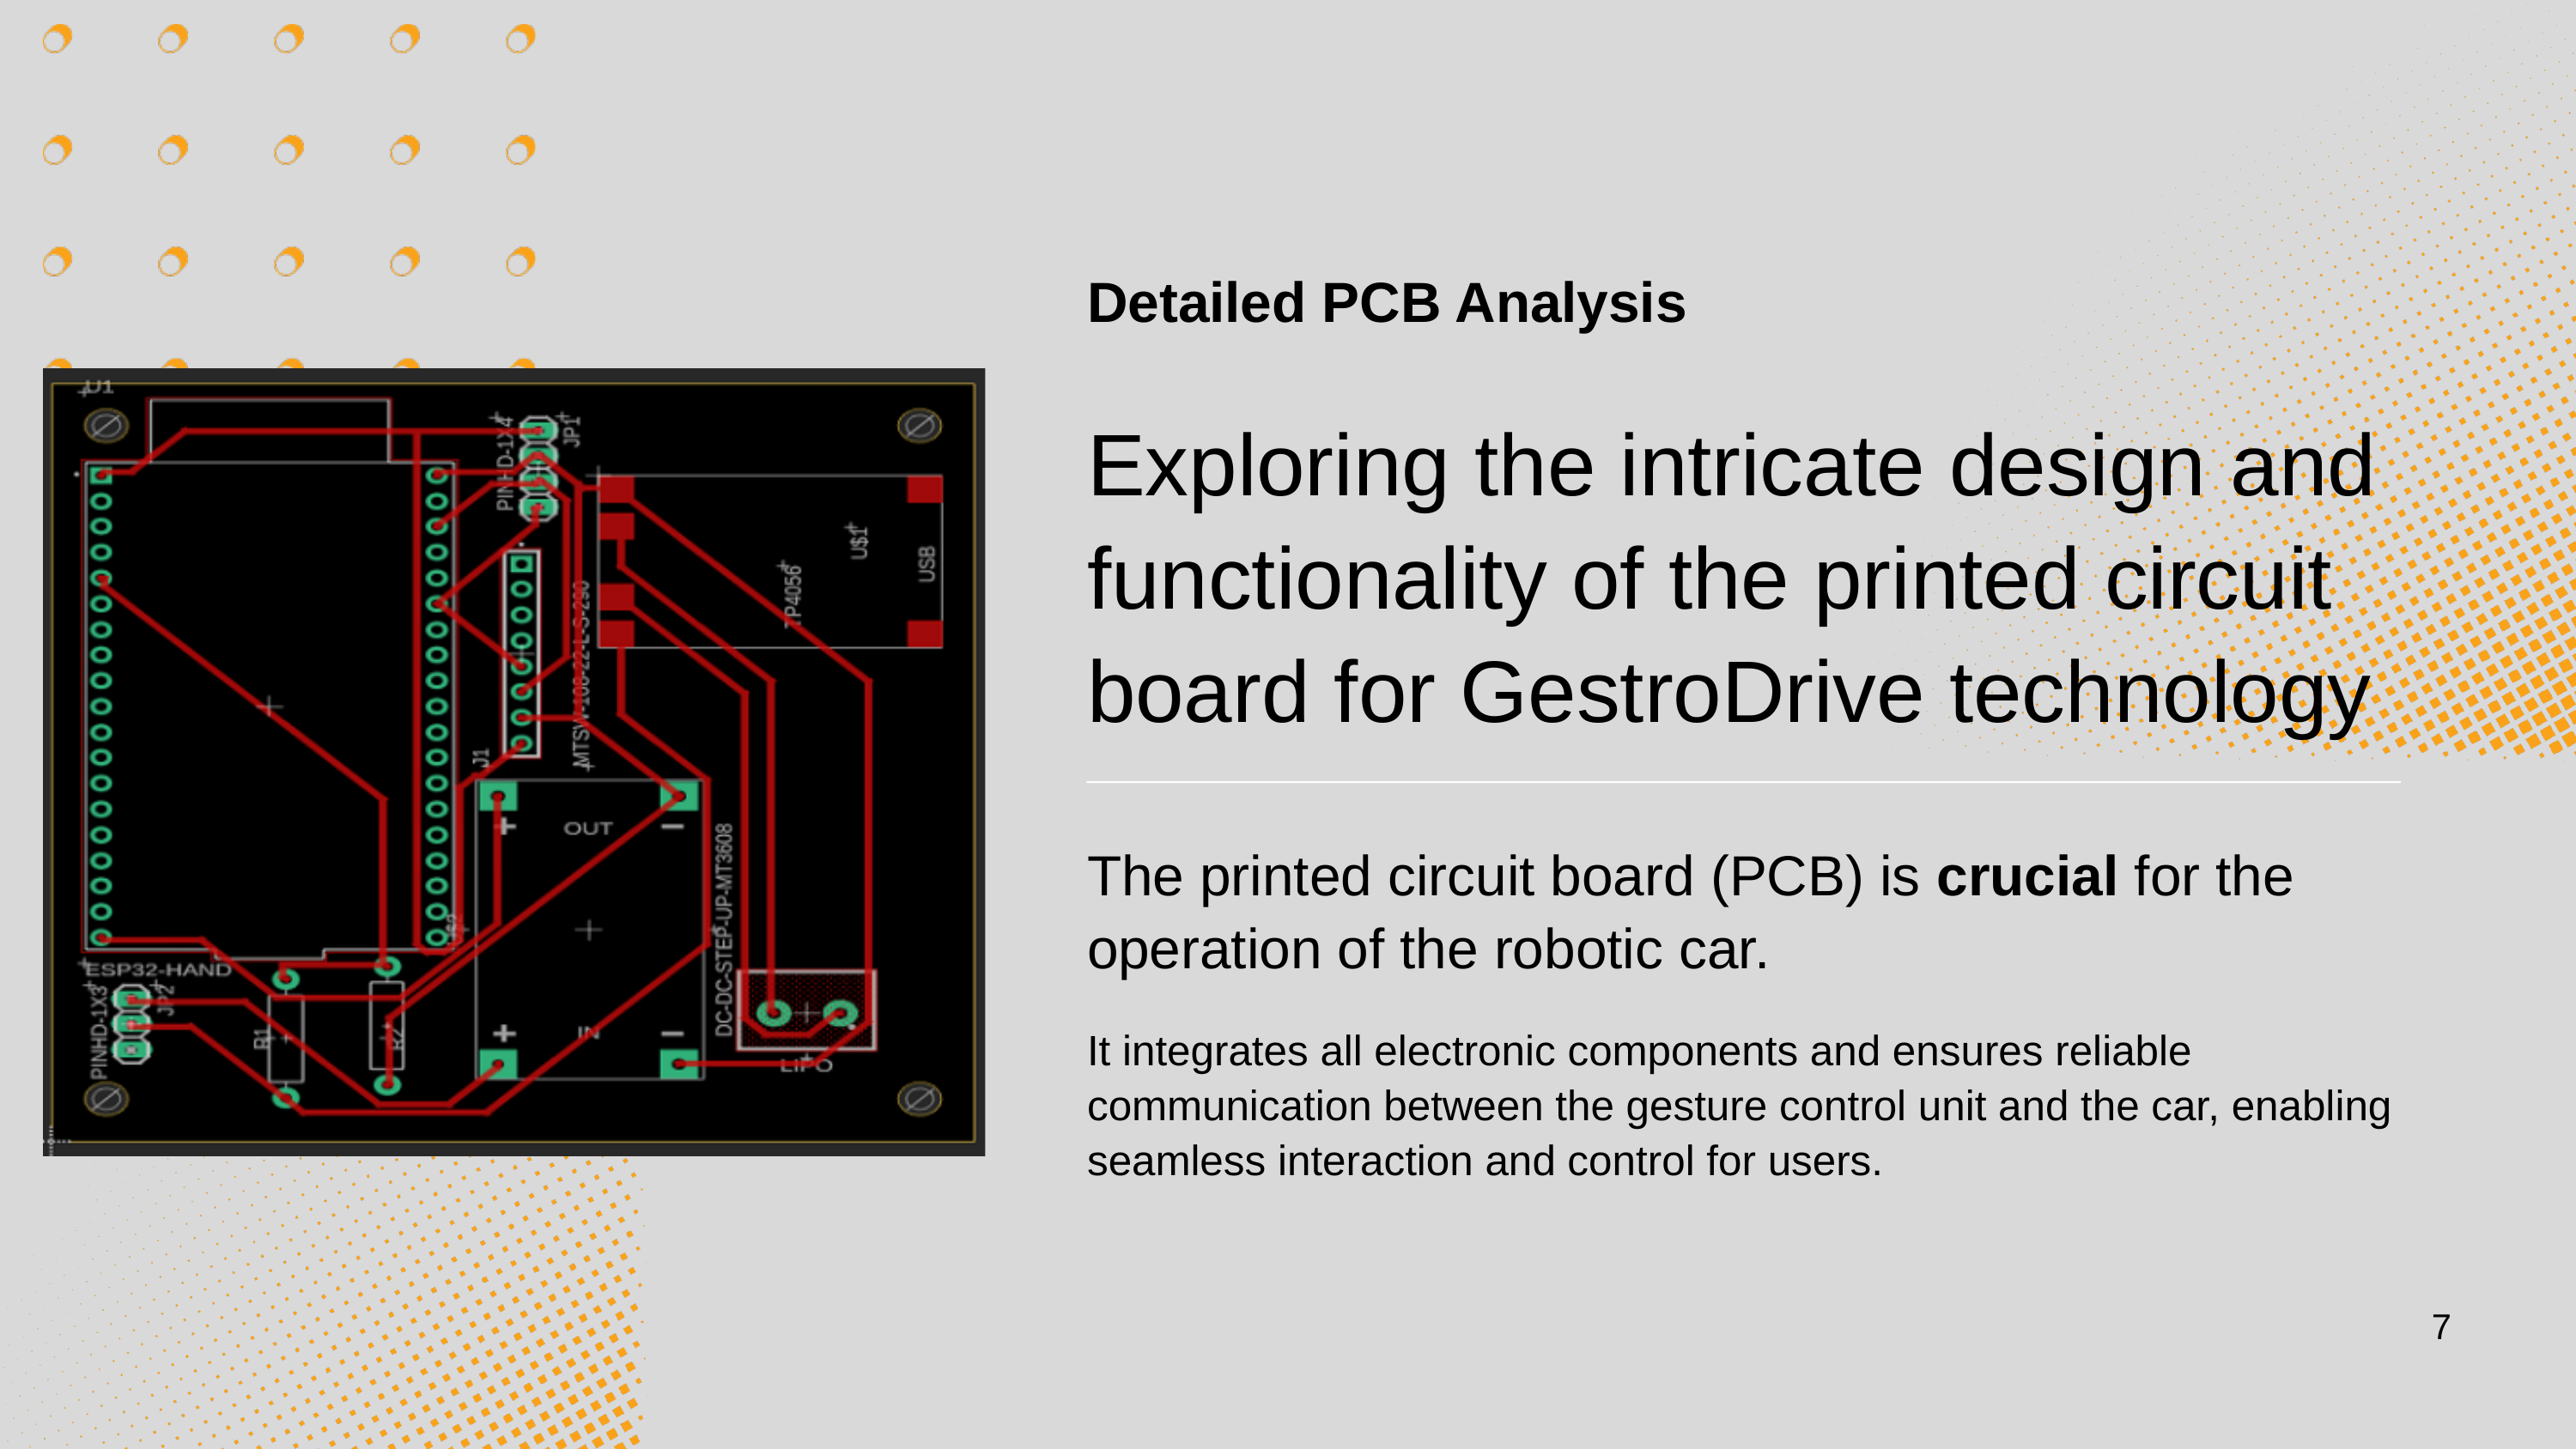

Detailed PCB Analysis
Exploring the intricate design and functionality of the printed circuit board for GestroDrive technology

The printed circuit board (PCB) is crucial for the operation of the robotic car.
It integrates all electronic components and ensures reliable communication between the gesture control unit and the car, enabling seamless interaction and control for users.

7